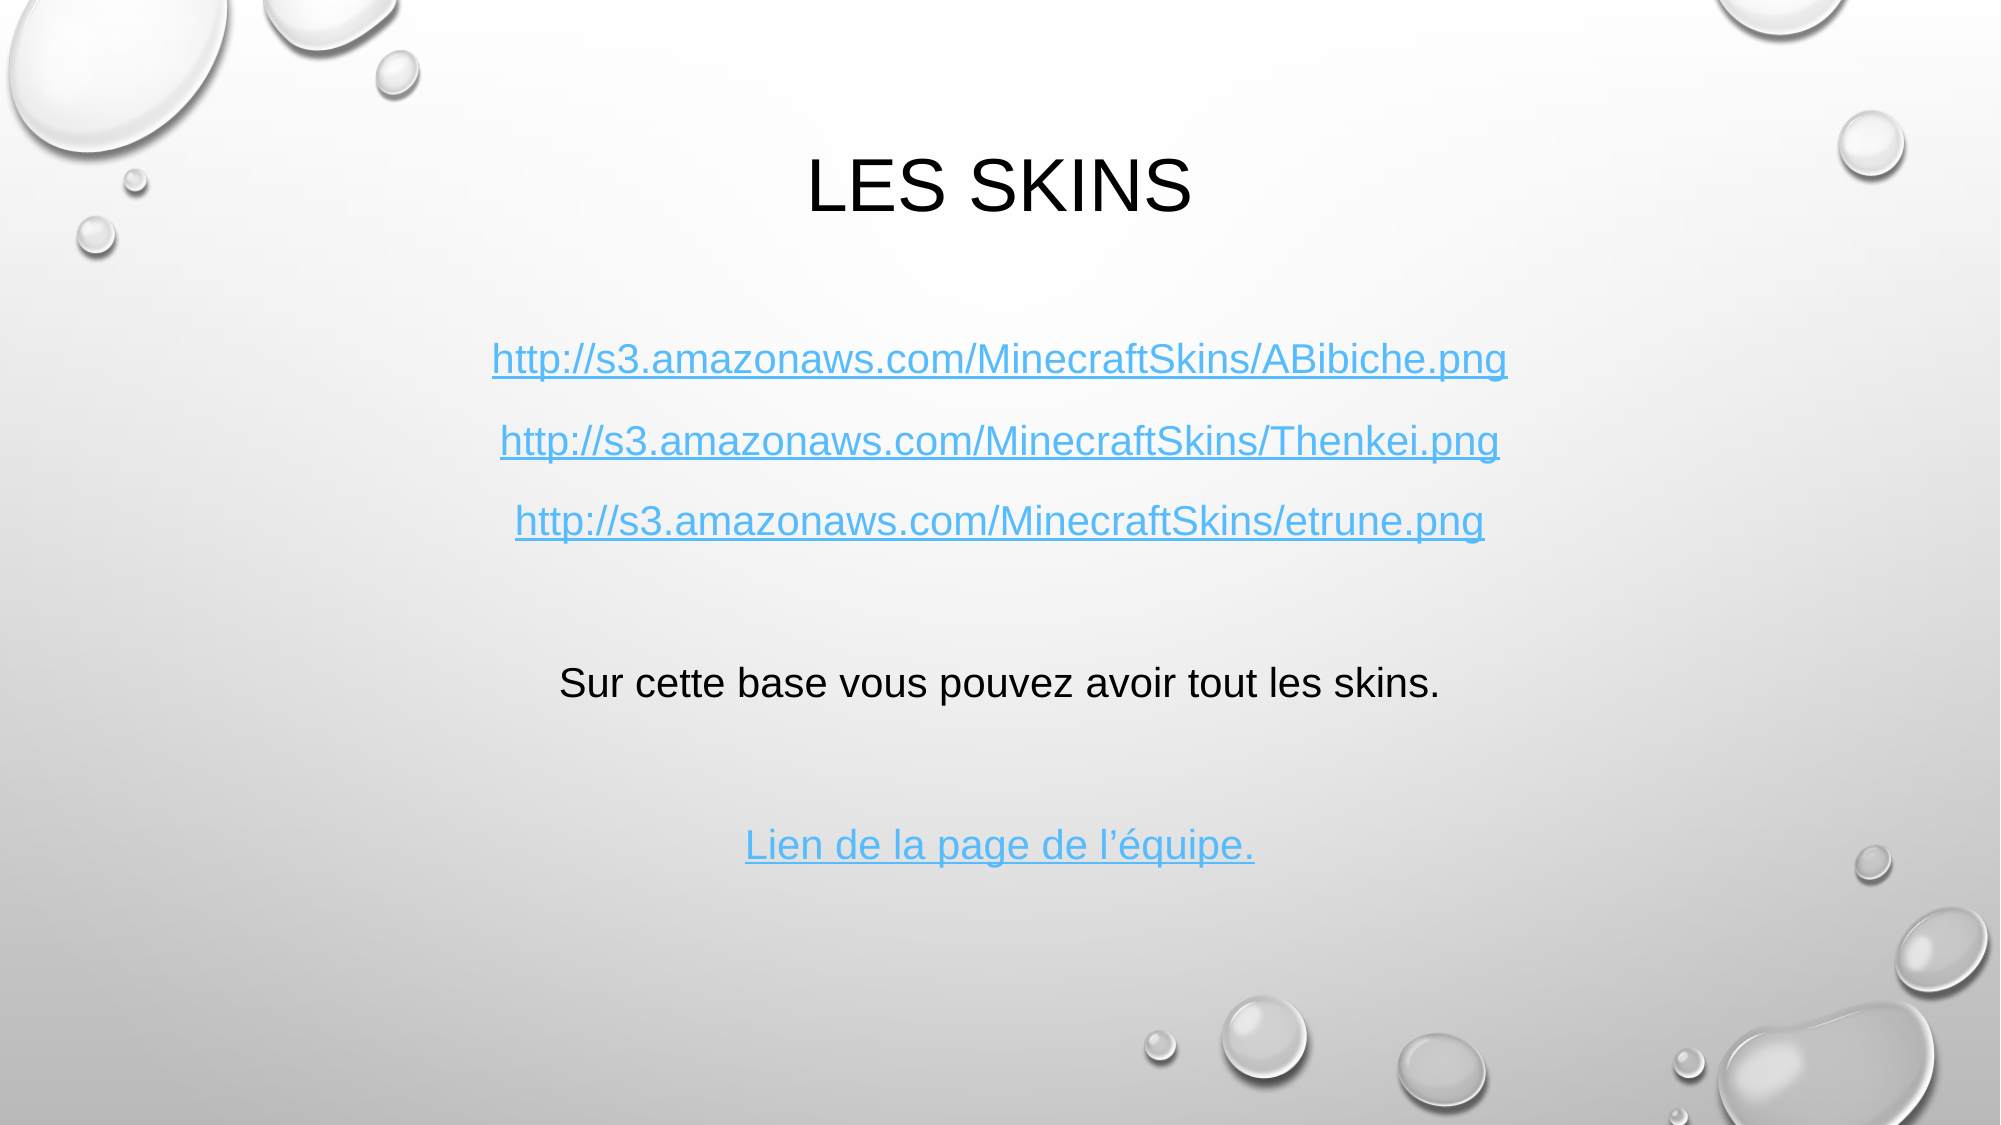

# Les skins
http://s3.amazonaws.com/MinecraftSkins/ABibiche.png
http://s3.amazonaws.com/MinecraftSkins/Thenkei.png
http://s3.amazonaws.com/MinecraftSkins/etrune.png

Sur cette base vous pouvez avoir tout les skins.

Lien de la page de l’équipe.